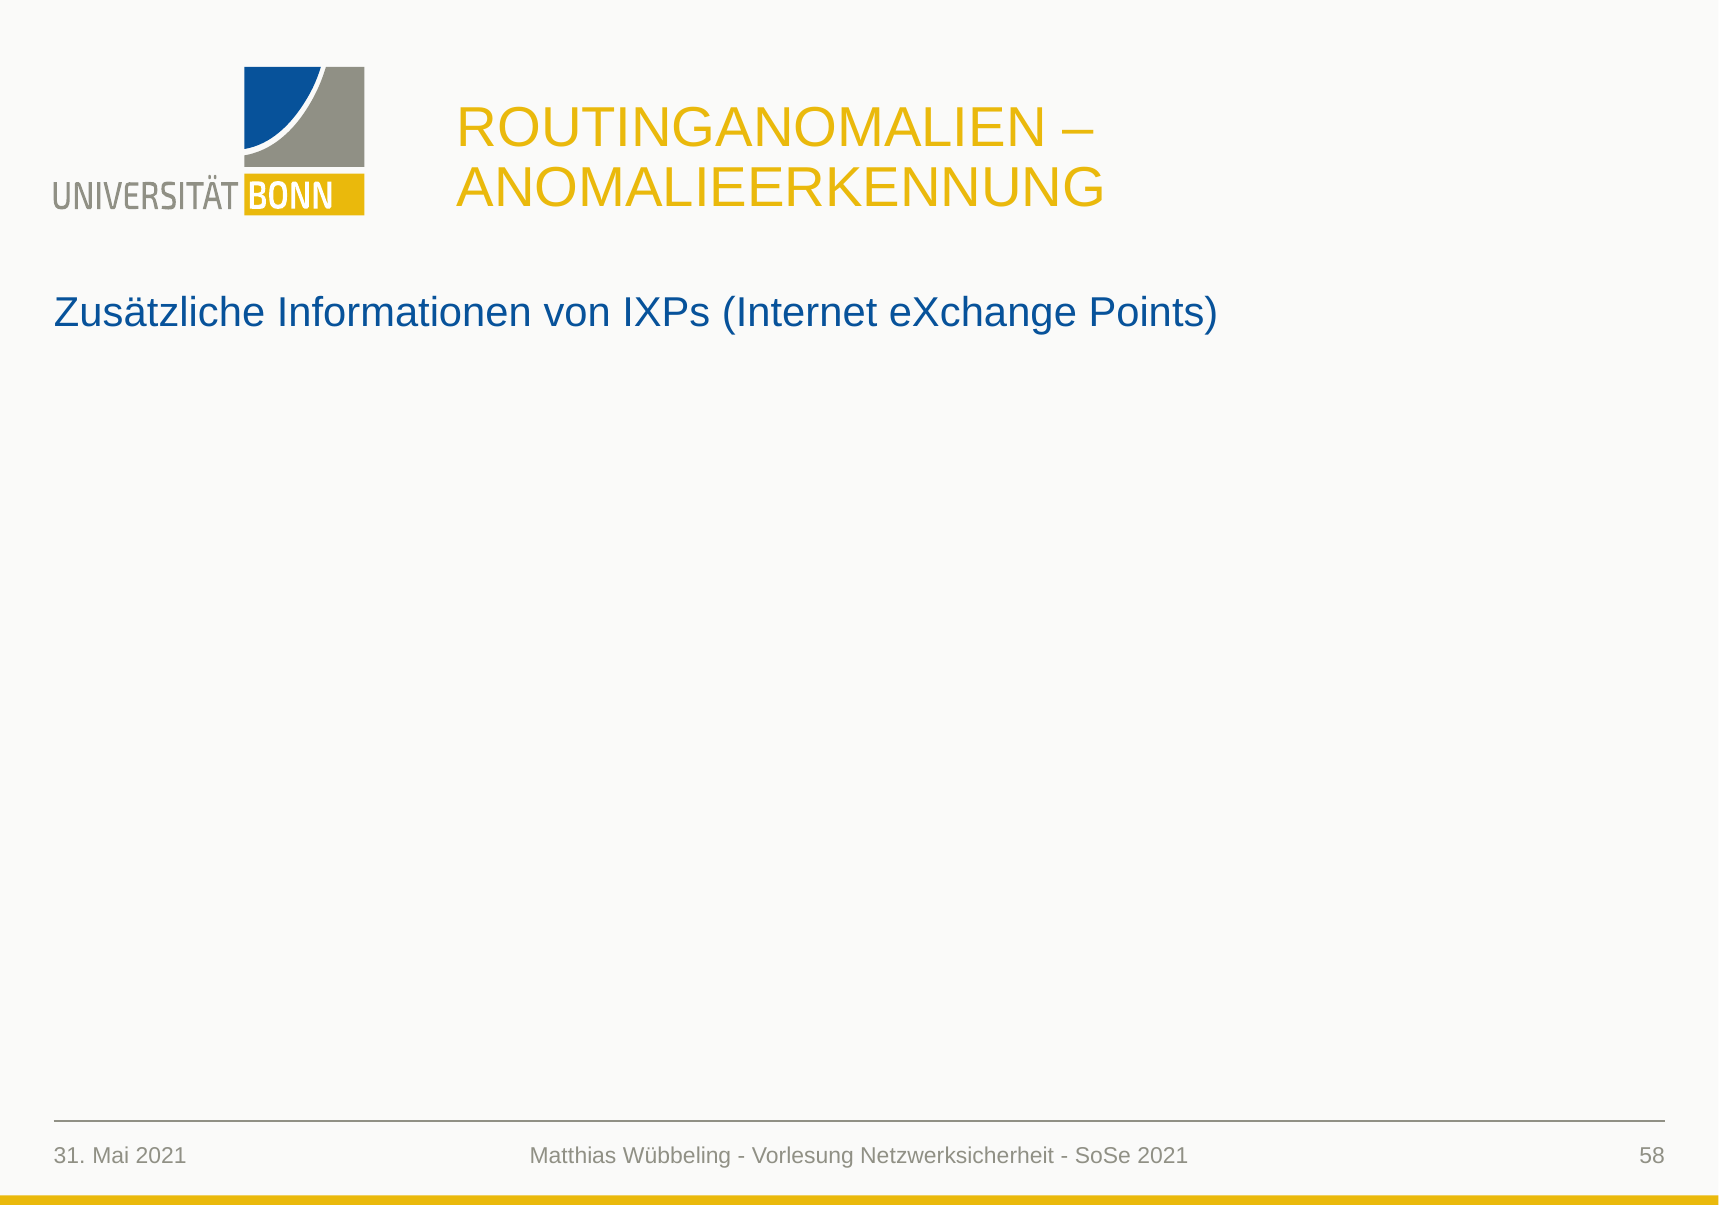

# RoutingAnomalien – Anomalieerkennung
Zusätzliche Informationen von IXPs (Internet eXchange Points)
31. Mai 2021
58
Matthias Wübbeling - Vorlesung Netzwerksicherheit - SoSe 2021